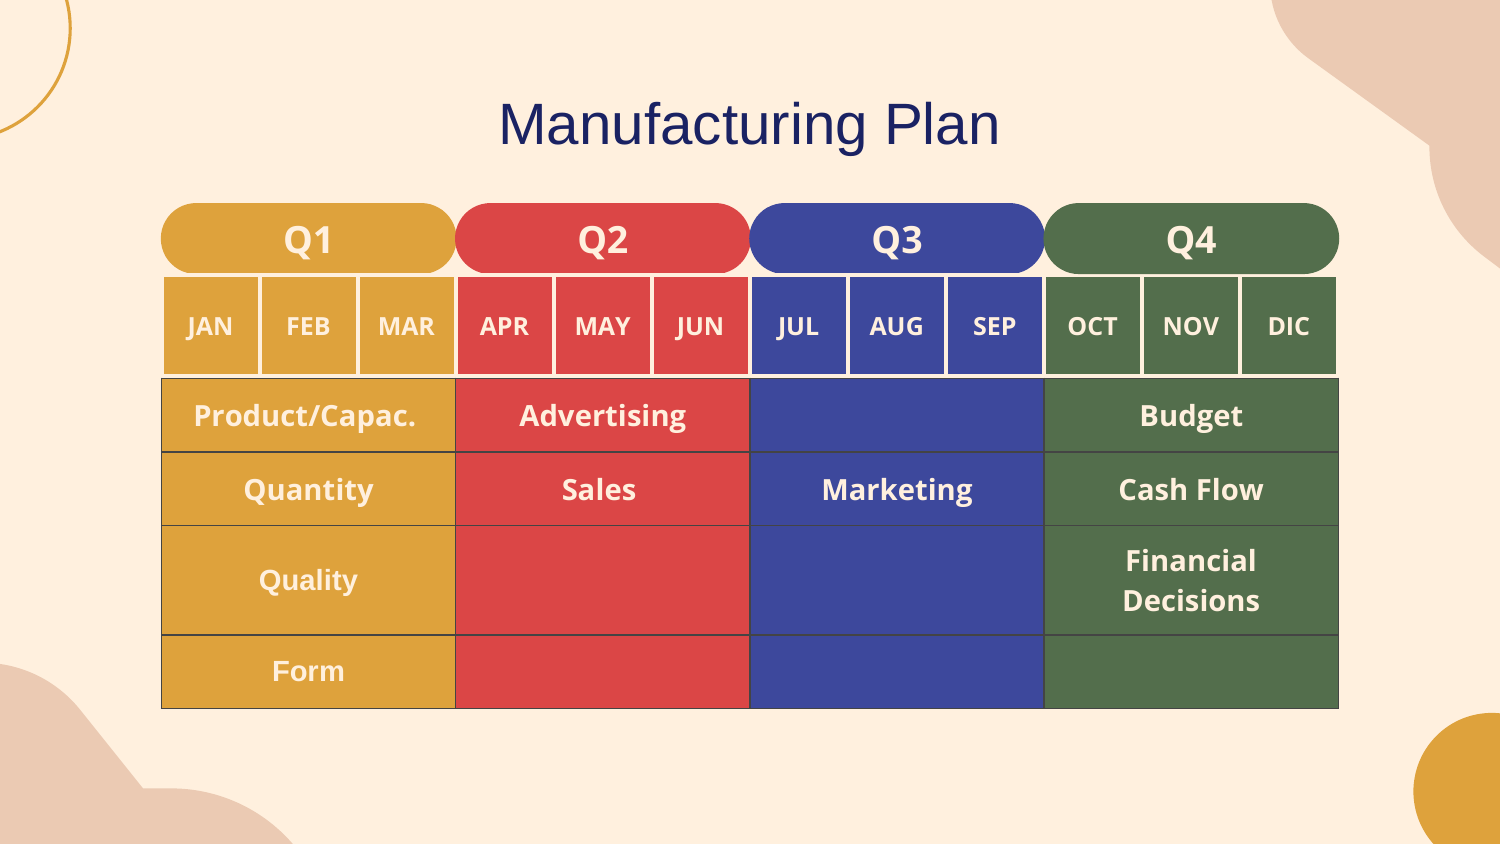

# Manufacturing Plan
Q1
Q2
Q3
Q4
| JAN | FEB | MAR | APR | MAY | JUN | JUL | AUG | SEP | OCT | NOV | DIC |
| --- | --- | --- | --- | --- | --- | --- | --- | --- | --- | --- | --- |
| Product/Capac. | Advertising |  | Budget |
| --- | --- | --- | --- |
| Quantity | Sales | Marketing | Cash Flow |
| Quality |  |  | Financial Decisions |
| Form |  |  |  |